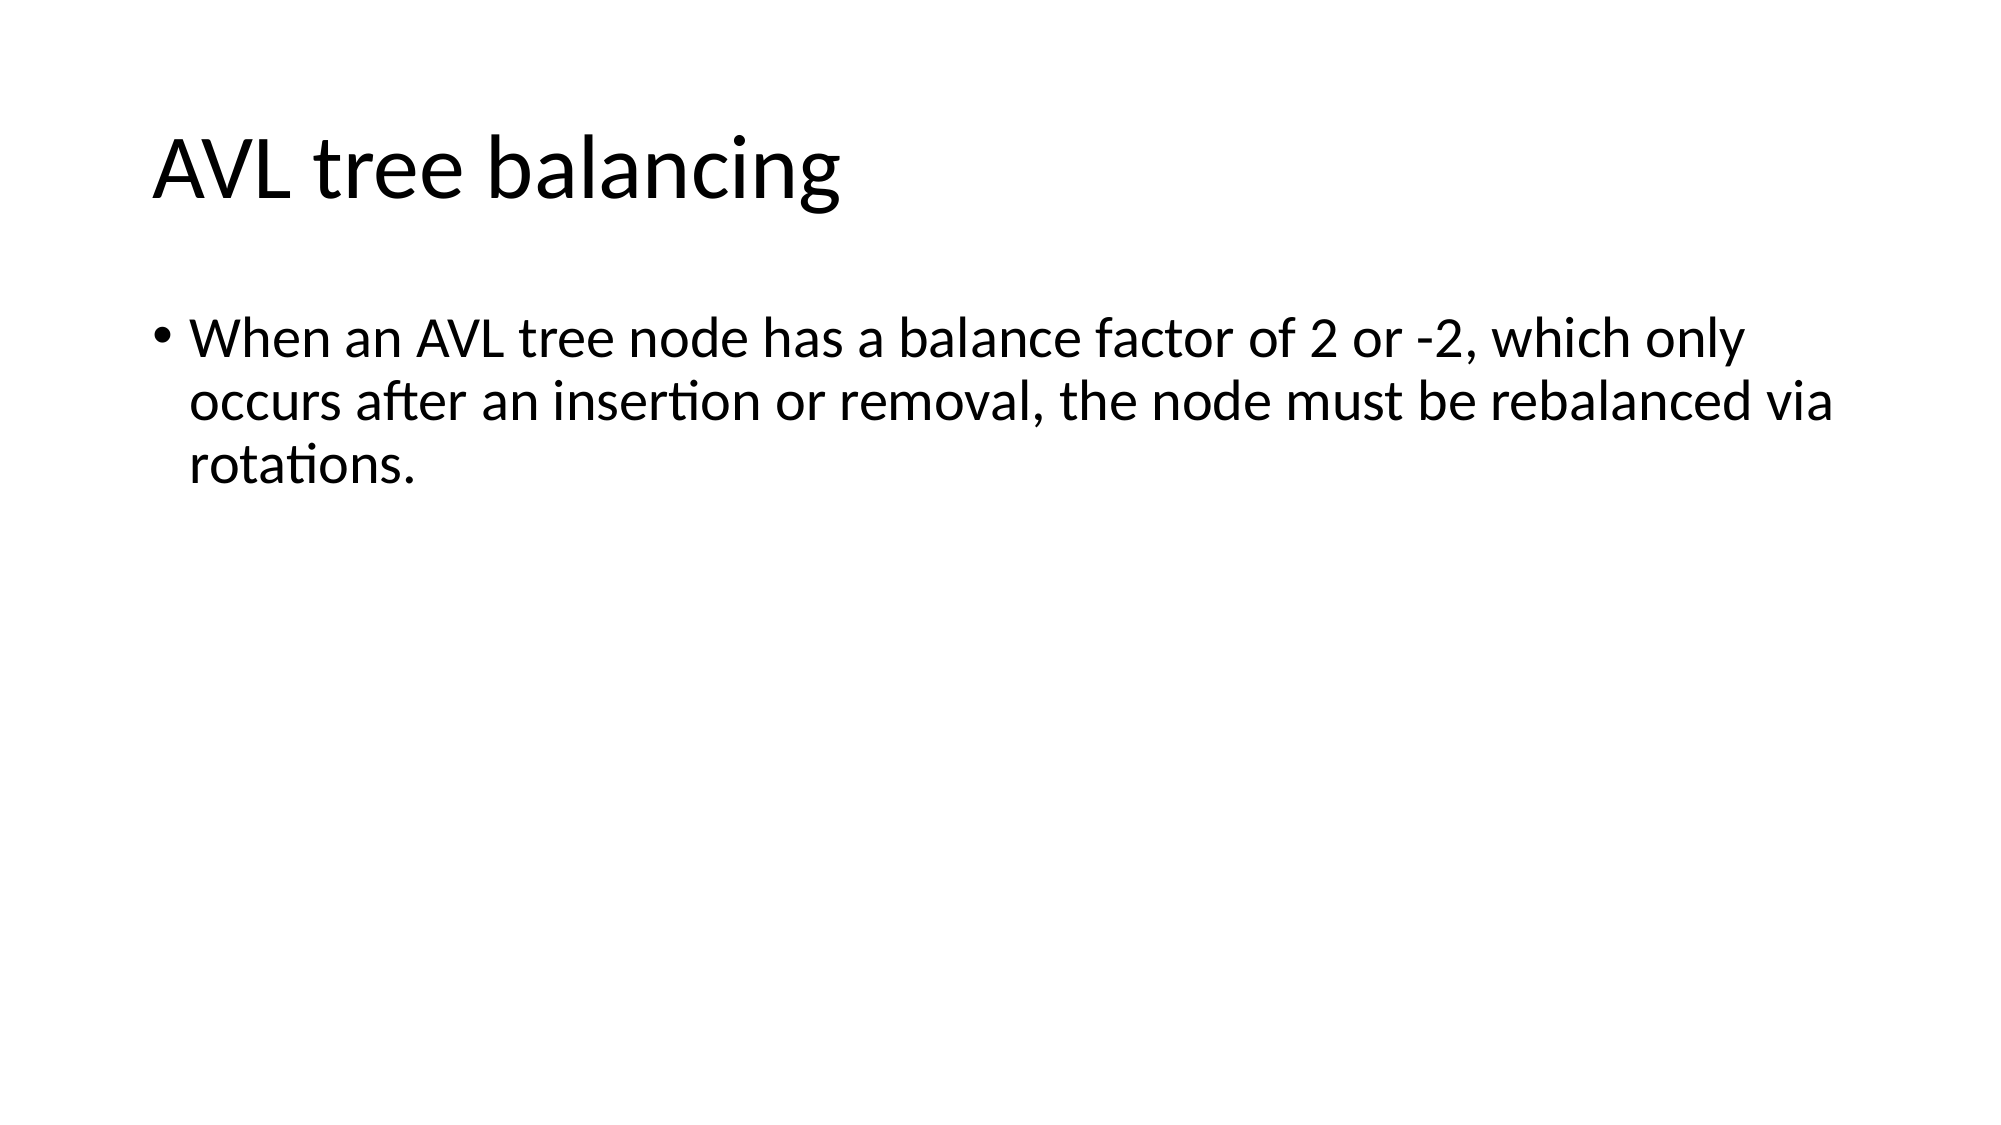

# AVL tree balancing
When an AVL tree node has a balance factor of 2 or -2, which only occurs after an insertion or removal, the node must be rebalanced via rotations.